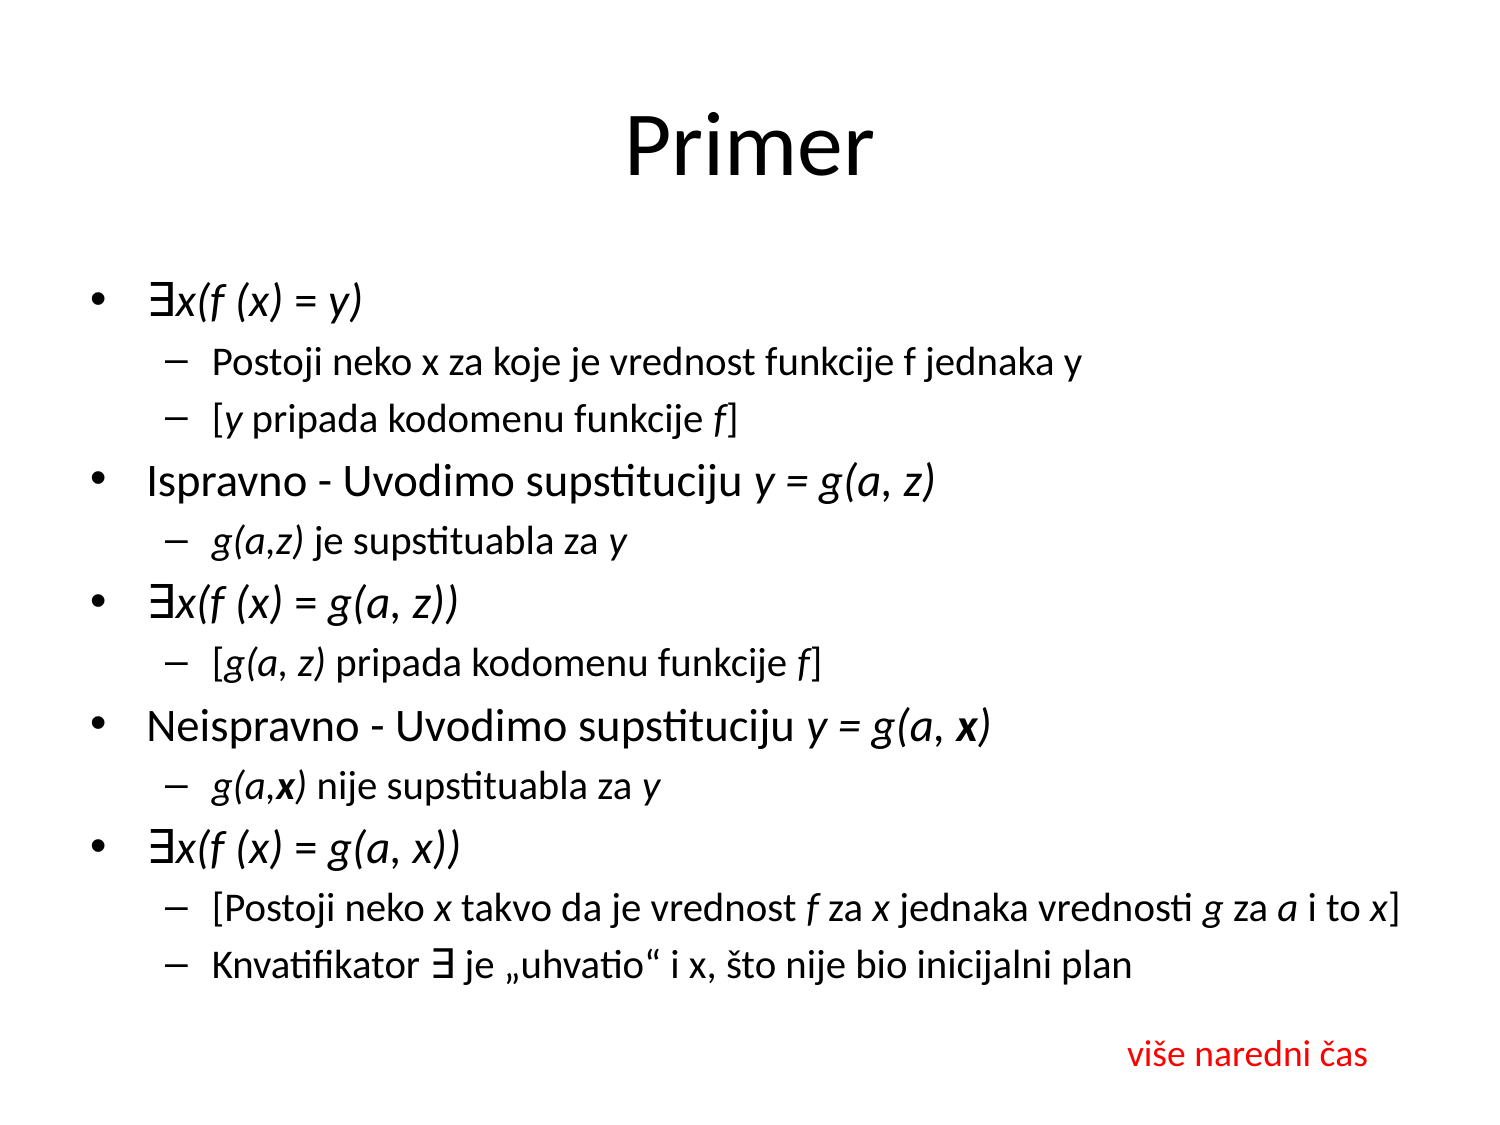

# Primer
∃x(f (x) = y)
Postoji neko x za koje je vrednost funkcije f jednaka y
[y pripada kodomenu funkcije f]
Ispravno - Uvodimo supstituciju y = g(a, z)
g(a,z) je supstituabla za y
∃x(f (x) = g(a, z))
[g(a, z) pripada kodomenu funkcije f]
Neispravno - Uvodimo supstituciju y = g(a, x)
g(a,x) nije supstituabla za y
∃x(f (x) = g(a, x))
[Postoji neko x takvo da je vrednost f za x jednaka vrednosti g za a i to x]
Knvatifikator ∃ je „uhvatio“ i x, što nije bio inicijalni plan

više naredni čas